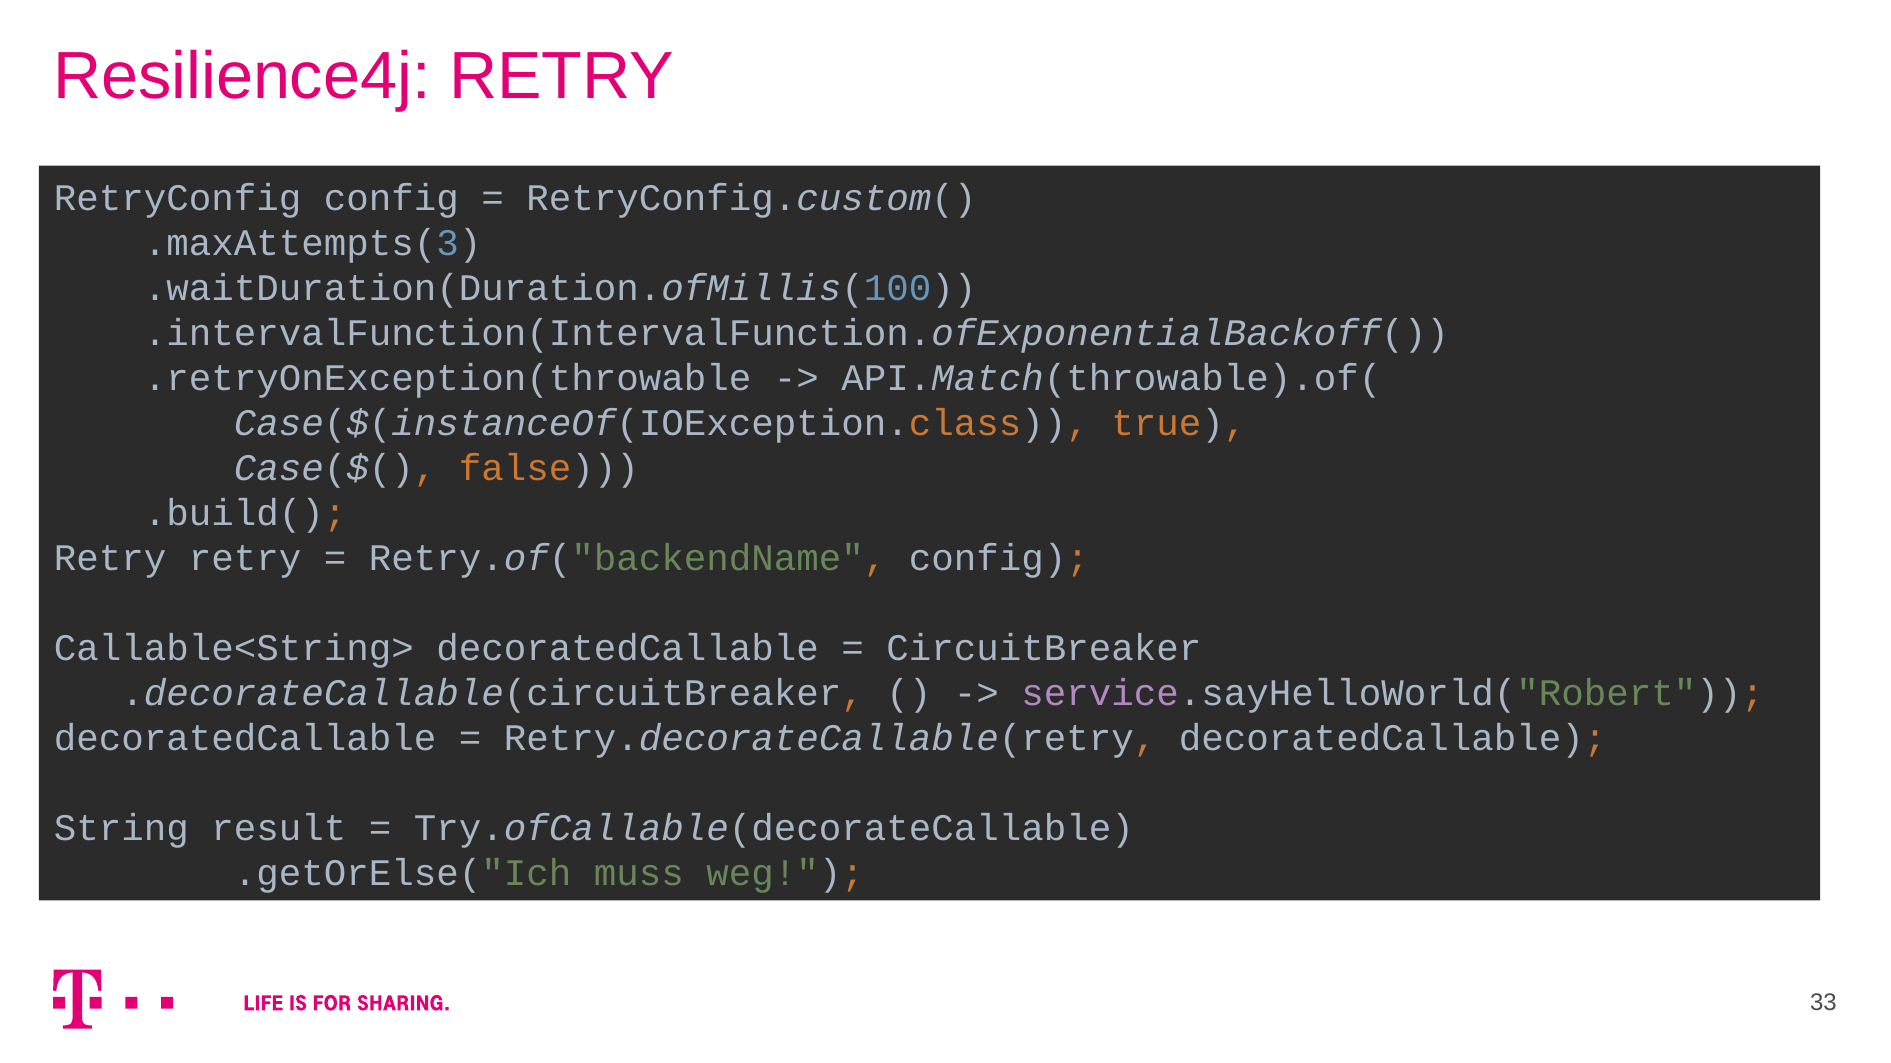

# Resilience4j: RETRY

RetryConfig config = RetryConfig.custom()
    .maxAttempts(3)
    .waitDuration(Duration.ofMillis(100))
    .intervalFunction(IntervalFunction.ofExponentialBackoff())
    .retryOnException(throwable -> API.Match(throwable).of(
        Case($(instanceOf(IOException.class)), true),
        Case($(), false)))
    .build();
Retry retry = Retry.of("backendName", config);
Callable<String> decoratedCallable = CircuitBreaker
   .decorateCallable(circuitBreaker, () -> service.sayHelloWorld("Robert"));
decoratedCallable = Retry.decorateCallable(retry, decoratedCallable);
String result = Try.ofCallable(decorateCallable)
        .getOrElse("Ich muss weg!");
33